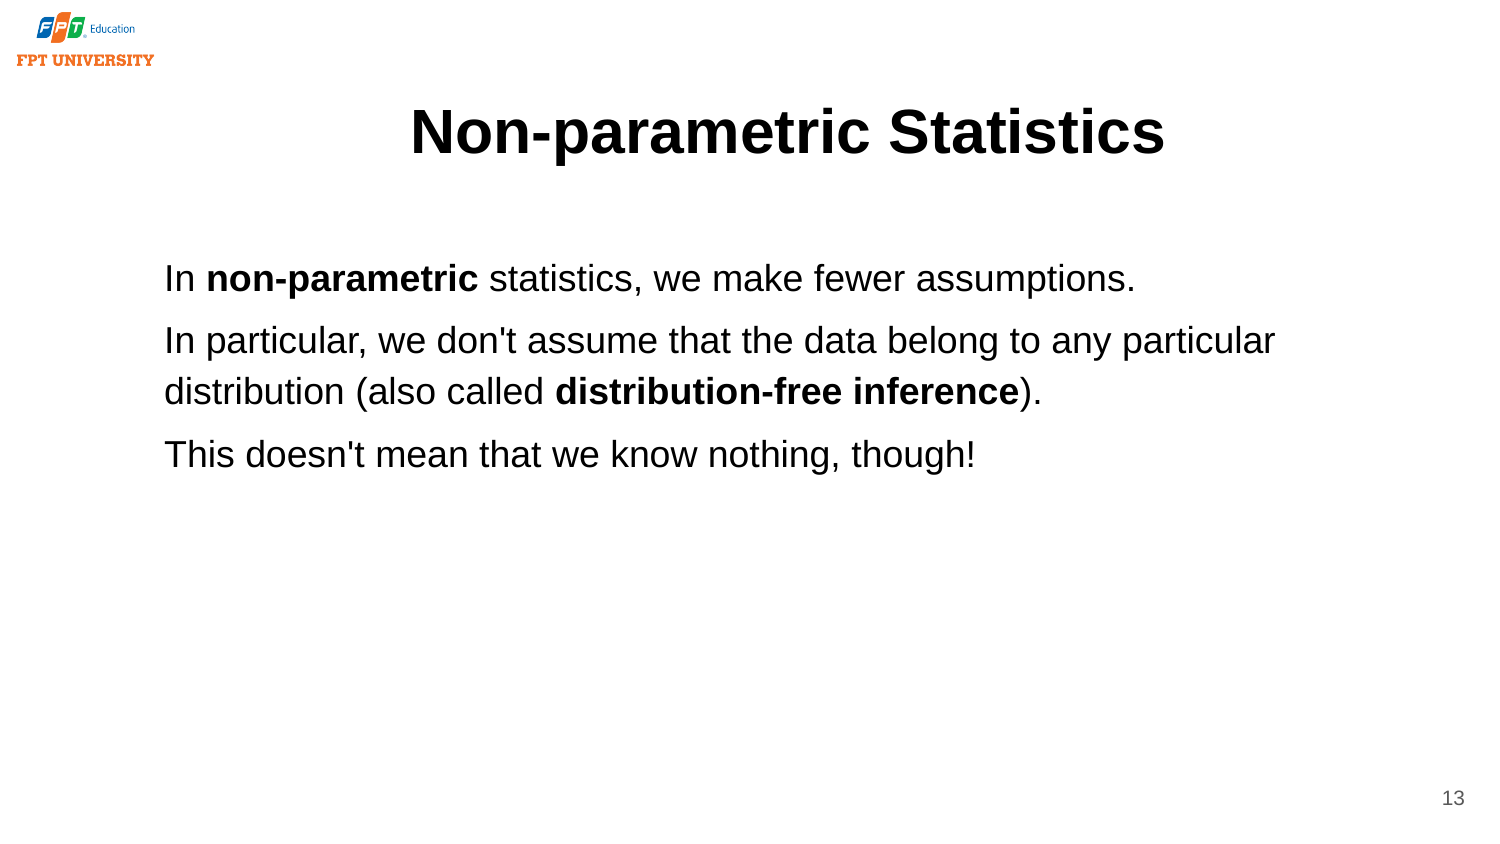

# Non-parametric Statistics
In non-parametric statistics, we make fewer assumptions.
In particular, we don't assume that the data belong to any particular distribution (also called distribution-free inference).
This doesn't mean that we know nothing, though!
13